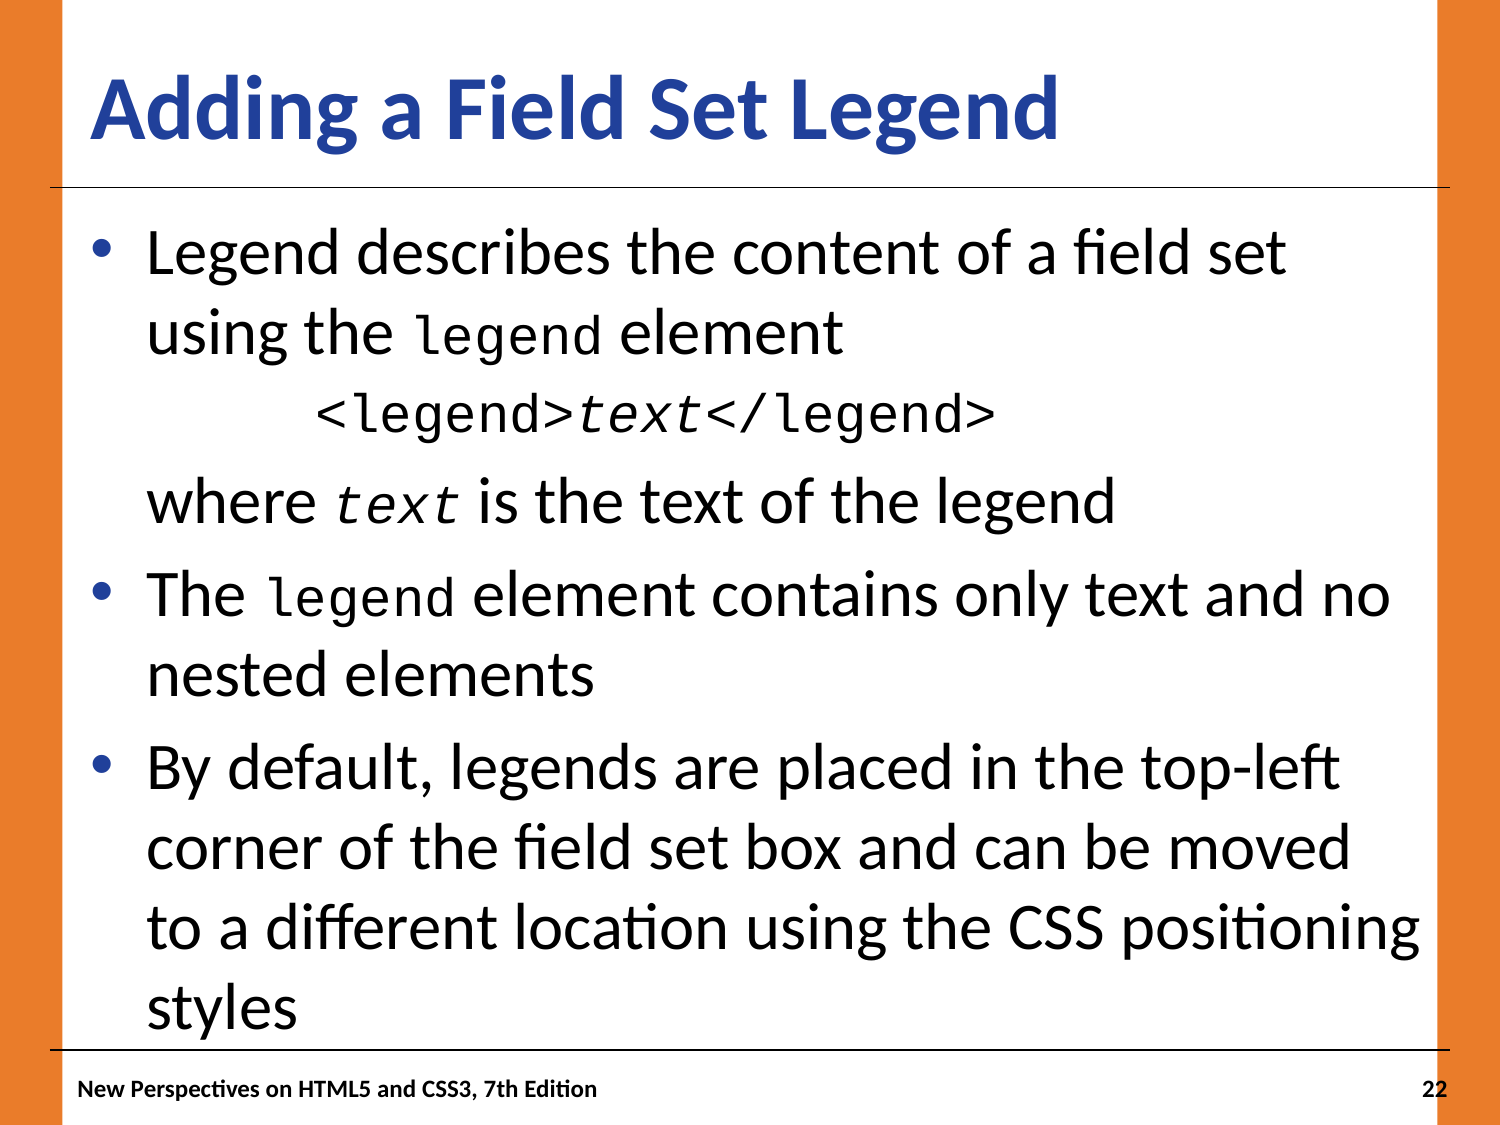

# Adding a Field Set Legend
Legend describes the content of a field set using the legend element
	<legend>text</legend>
where text is the text of the legend
The legend element contains only text and no nested elements
By default, legends are placed in the top-left corner of the field set box and can be moved to a different location using the CSS positioning styles

New Perspectives on HTML5 and CSS3, 7th Edition
22